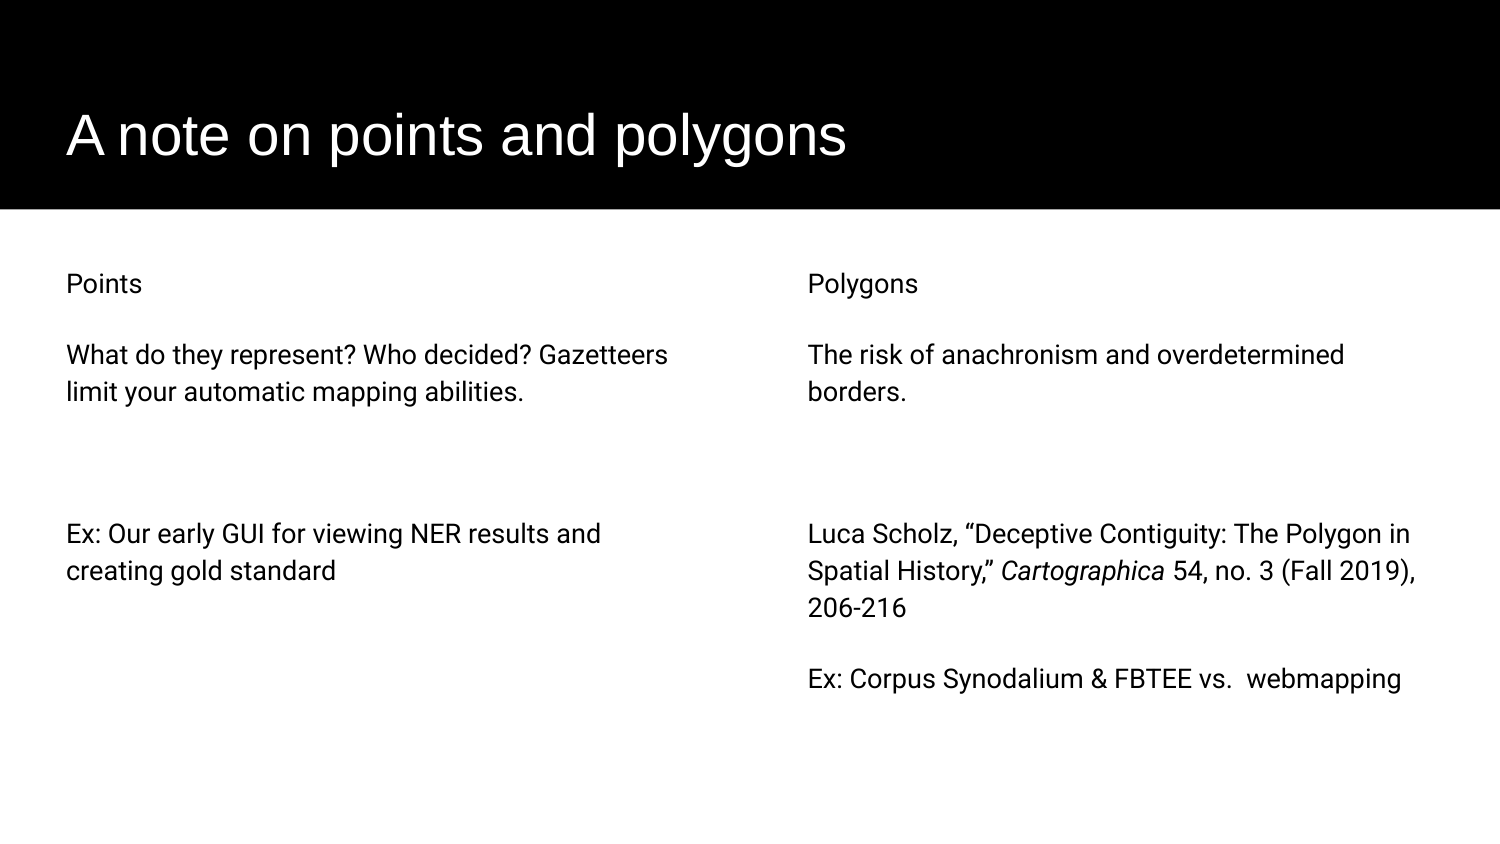

# A note on points and polygons
Points
What do they represent? Who decided? Gazetteers limit your automatic mapping abilities.

Ex: Our early GUI for viewing NER results and creating gold standard
Polygons
The risk of anachronism and overdetermined borders.

Luca Scholz, “Deceptive Contiguity: The Polygon in Spatial History,” Cartographica 54, no. 3 (Fall 2019), 206-216
Ex: Corpus Synodalium & FBTEE vs.  webmapping